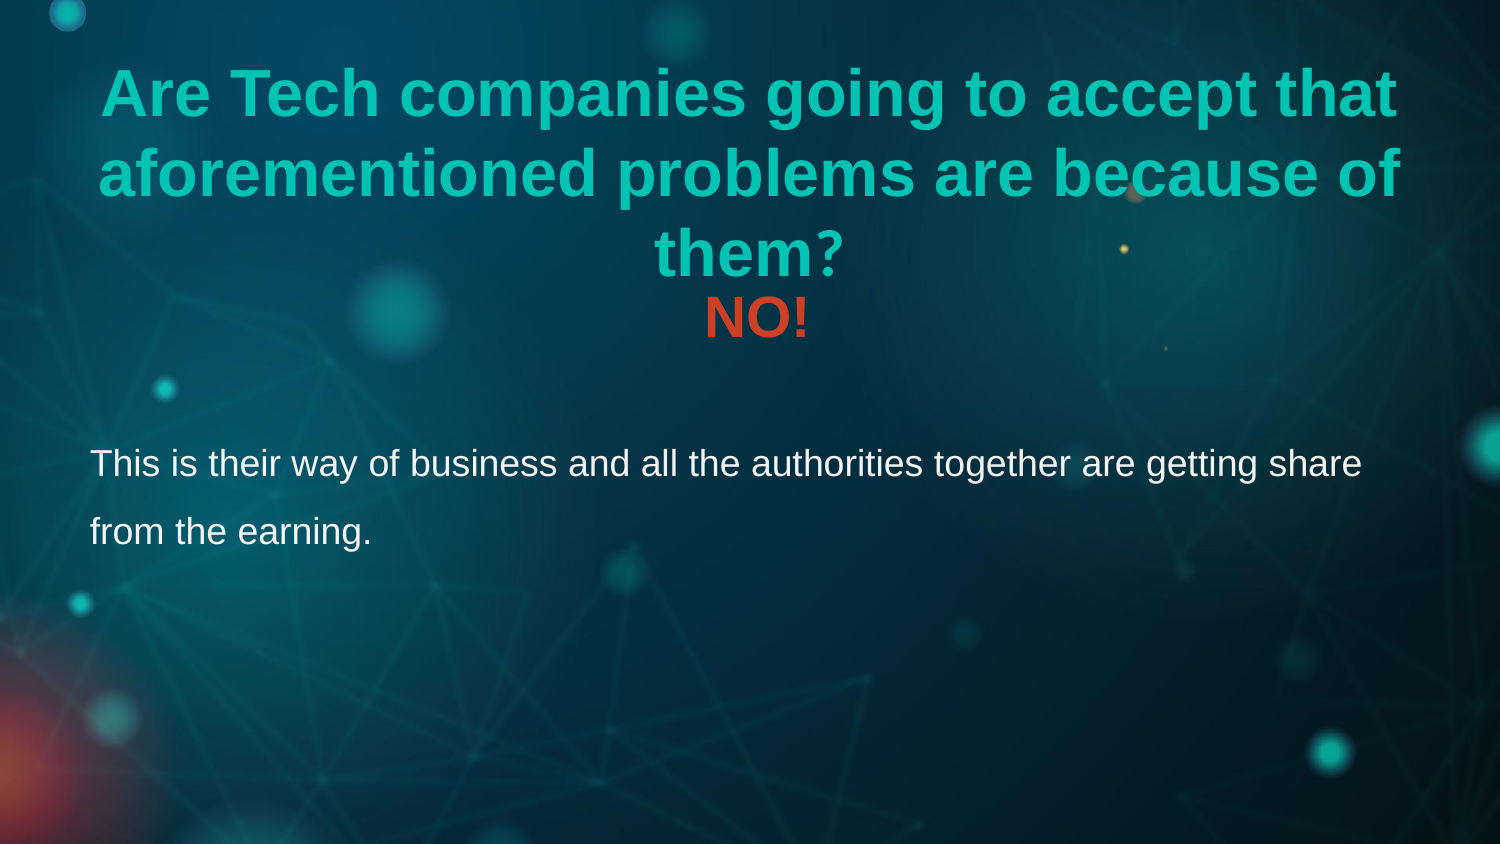

# Are Tech companies going to accept that aforementioned problems are because of them?
NO!
This is their way of business and all the authorities together are getting share from the earning.